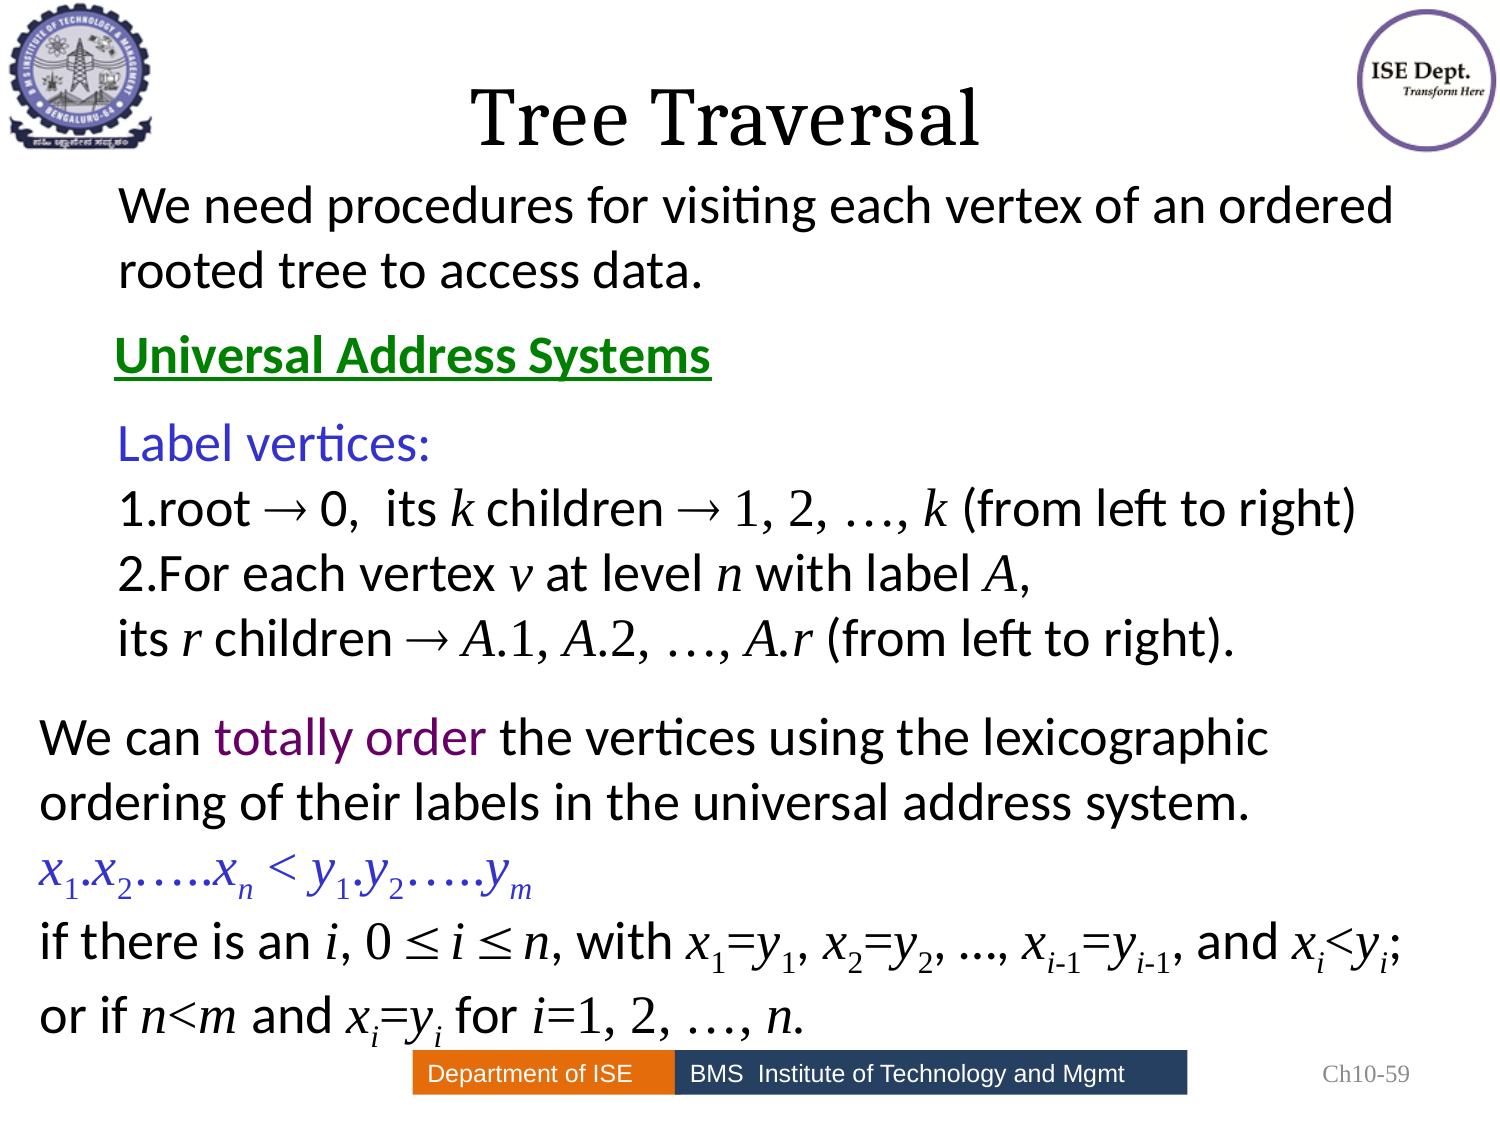

# Tree Traversal
We need procedures for visiting each vertex of an ordered
rooted tree to access data.
Universal Address Systems
Label vertices:
root → 0,  its k children → 1, 2, …, k (from left to right)
For each vertex v at level n with label A,
its r children → A.1, A.2, …, A.r (from left to right).
We can totally order the vertices using the lexicographic
ordering of their labels in the universal address system.
x1.x2…..xn < y1.y2…..ym
if there is an i, 0 ≤ i ≤ n, with x1=y1, x2=y2, …, xi-1=yi-1, and xi<yi;
or if n<m and xi=yi for i=1, 2, …, n.
Ch10-59